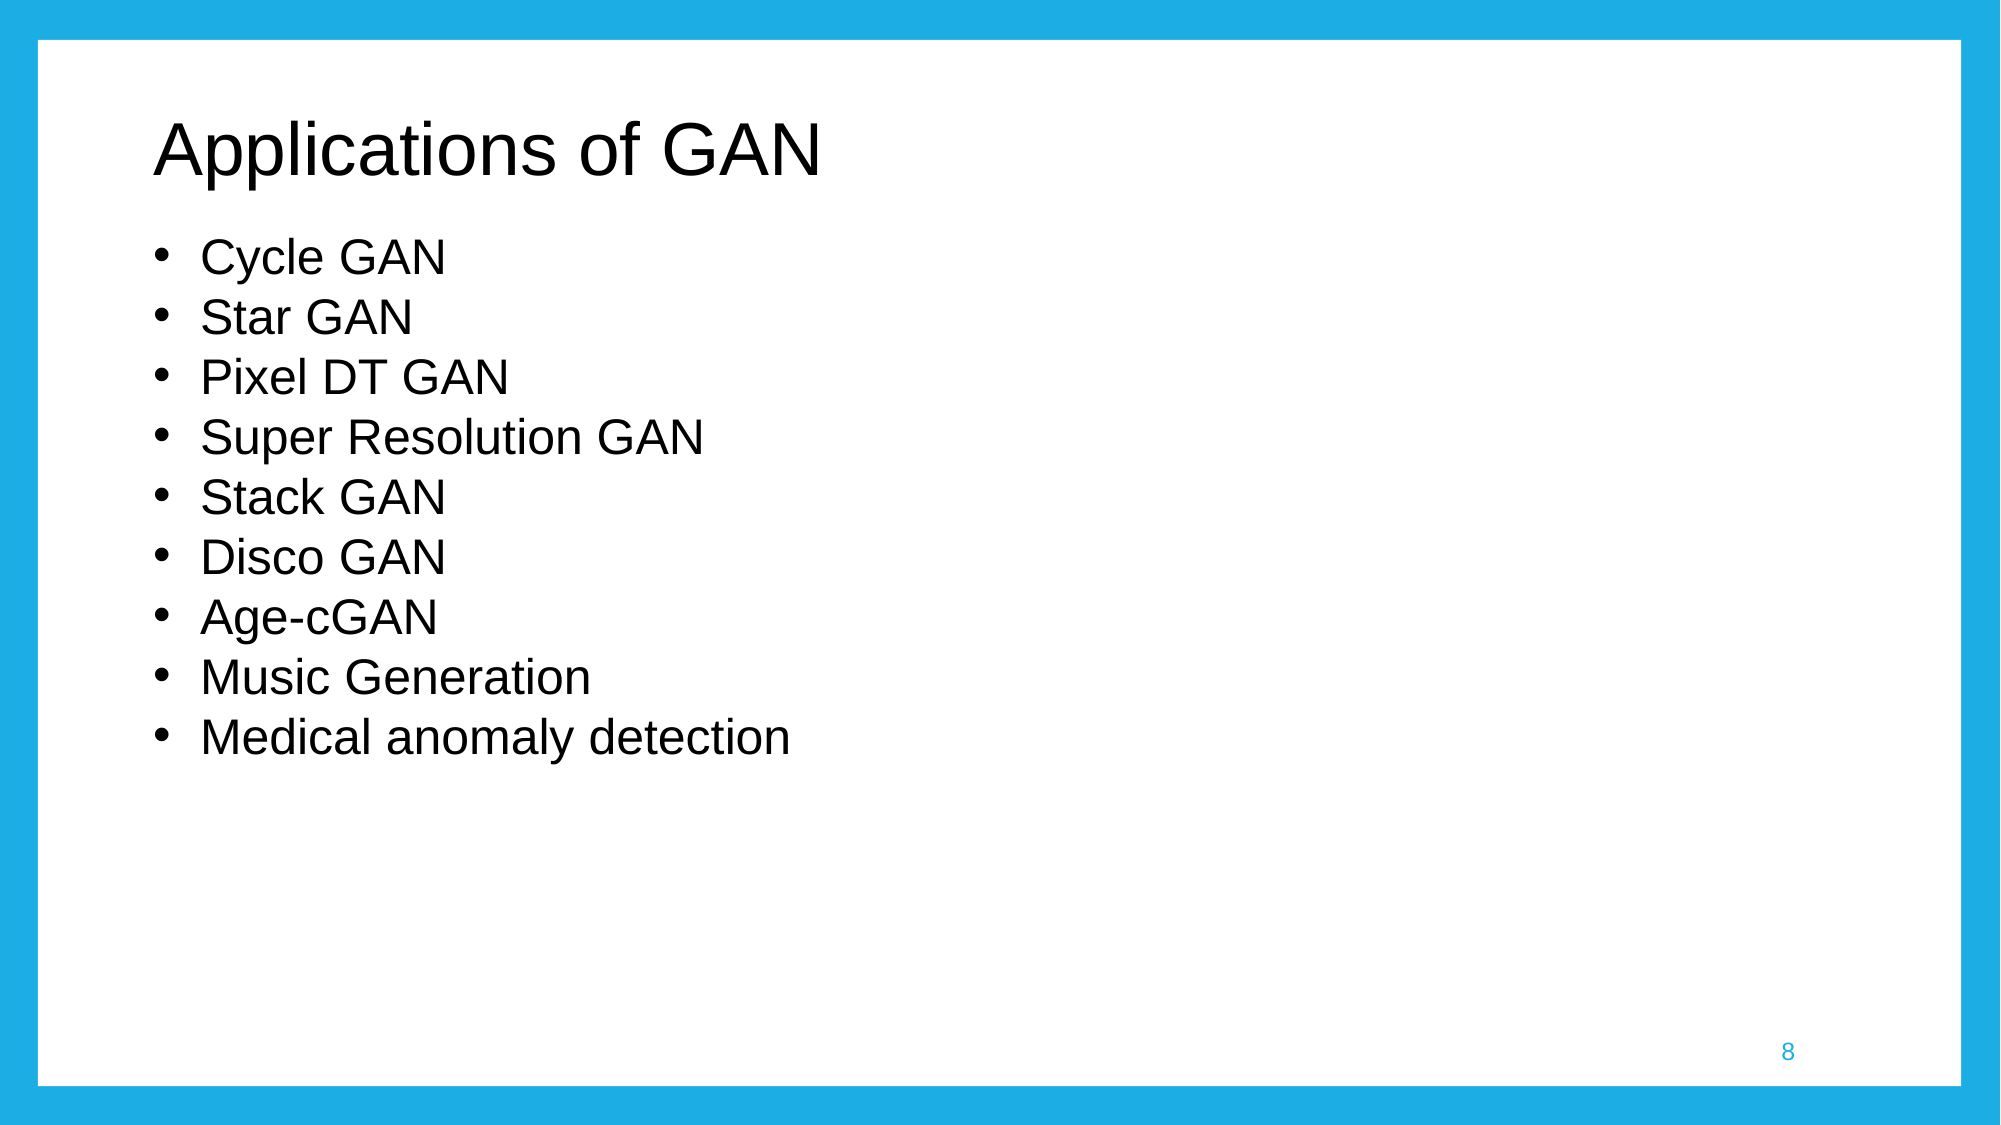

Applications of GAN
Cycle GAN
Star GAN
Pixel DT GAN
Super Resolution GAN
Stack GAN
Disco GAN
Age-cGAN
Music Generation
Medical anomaly detection
8